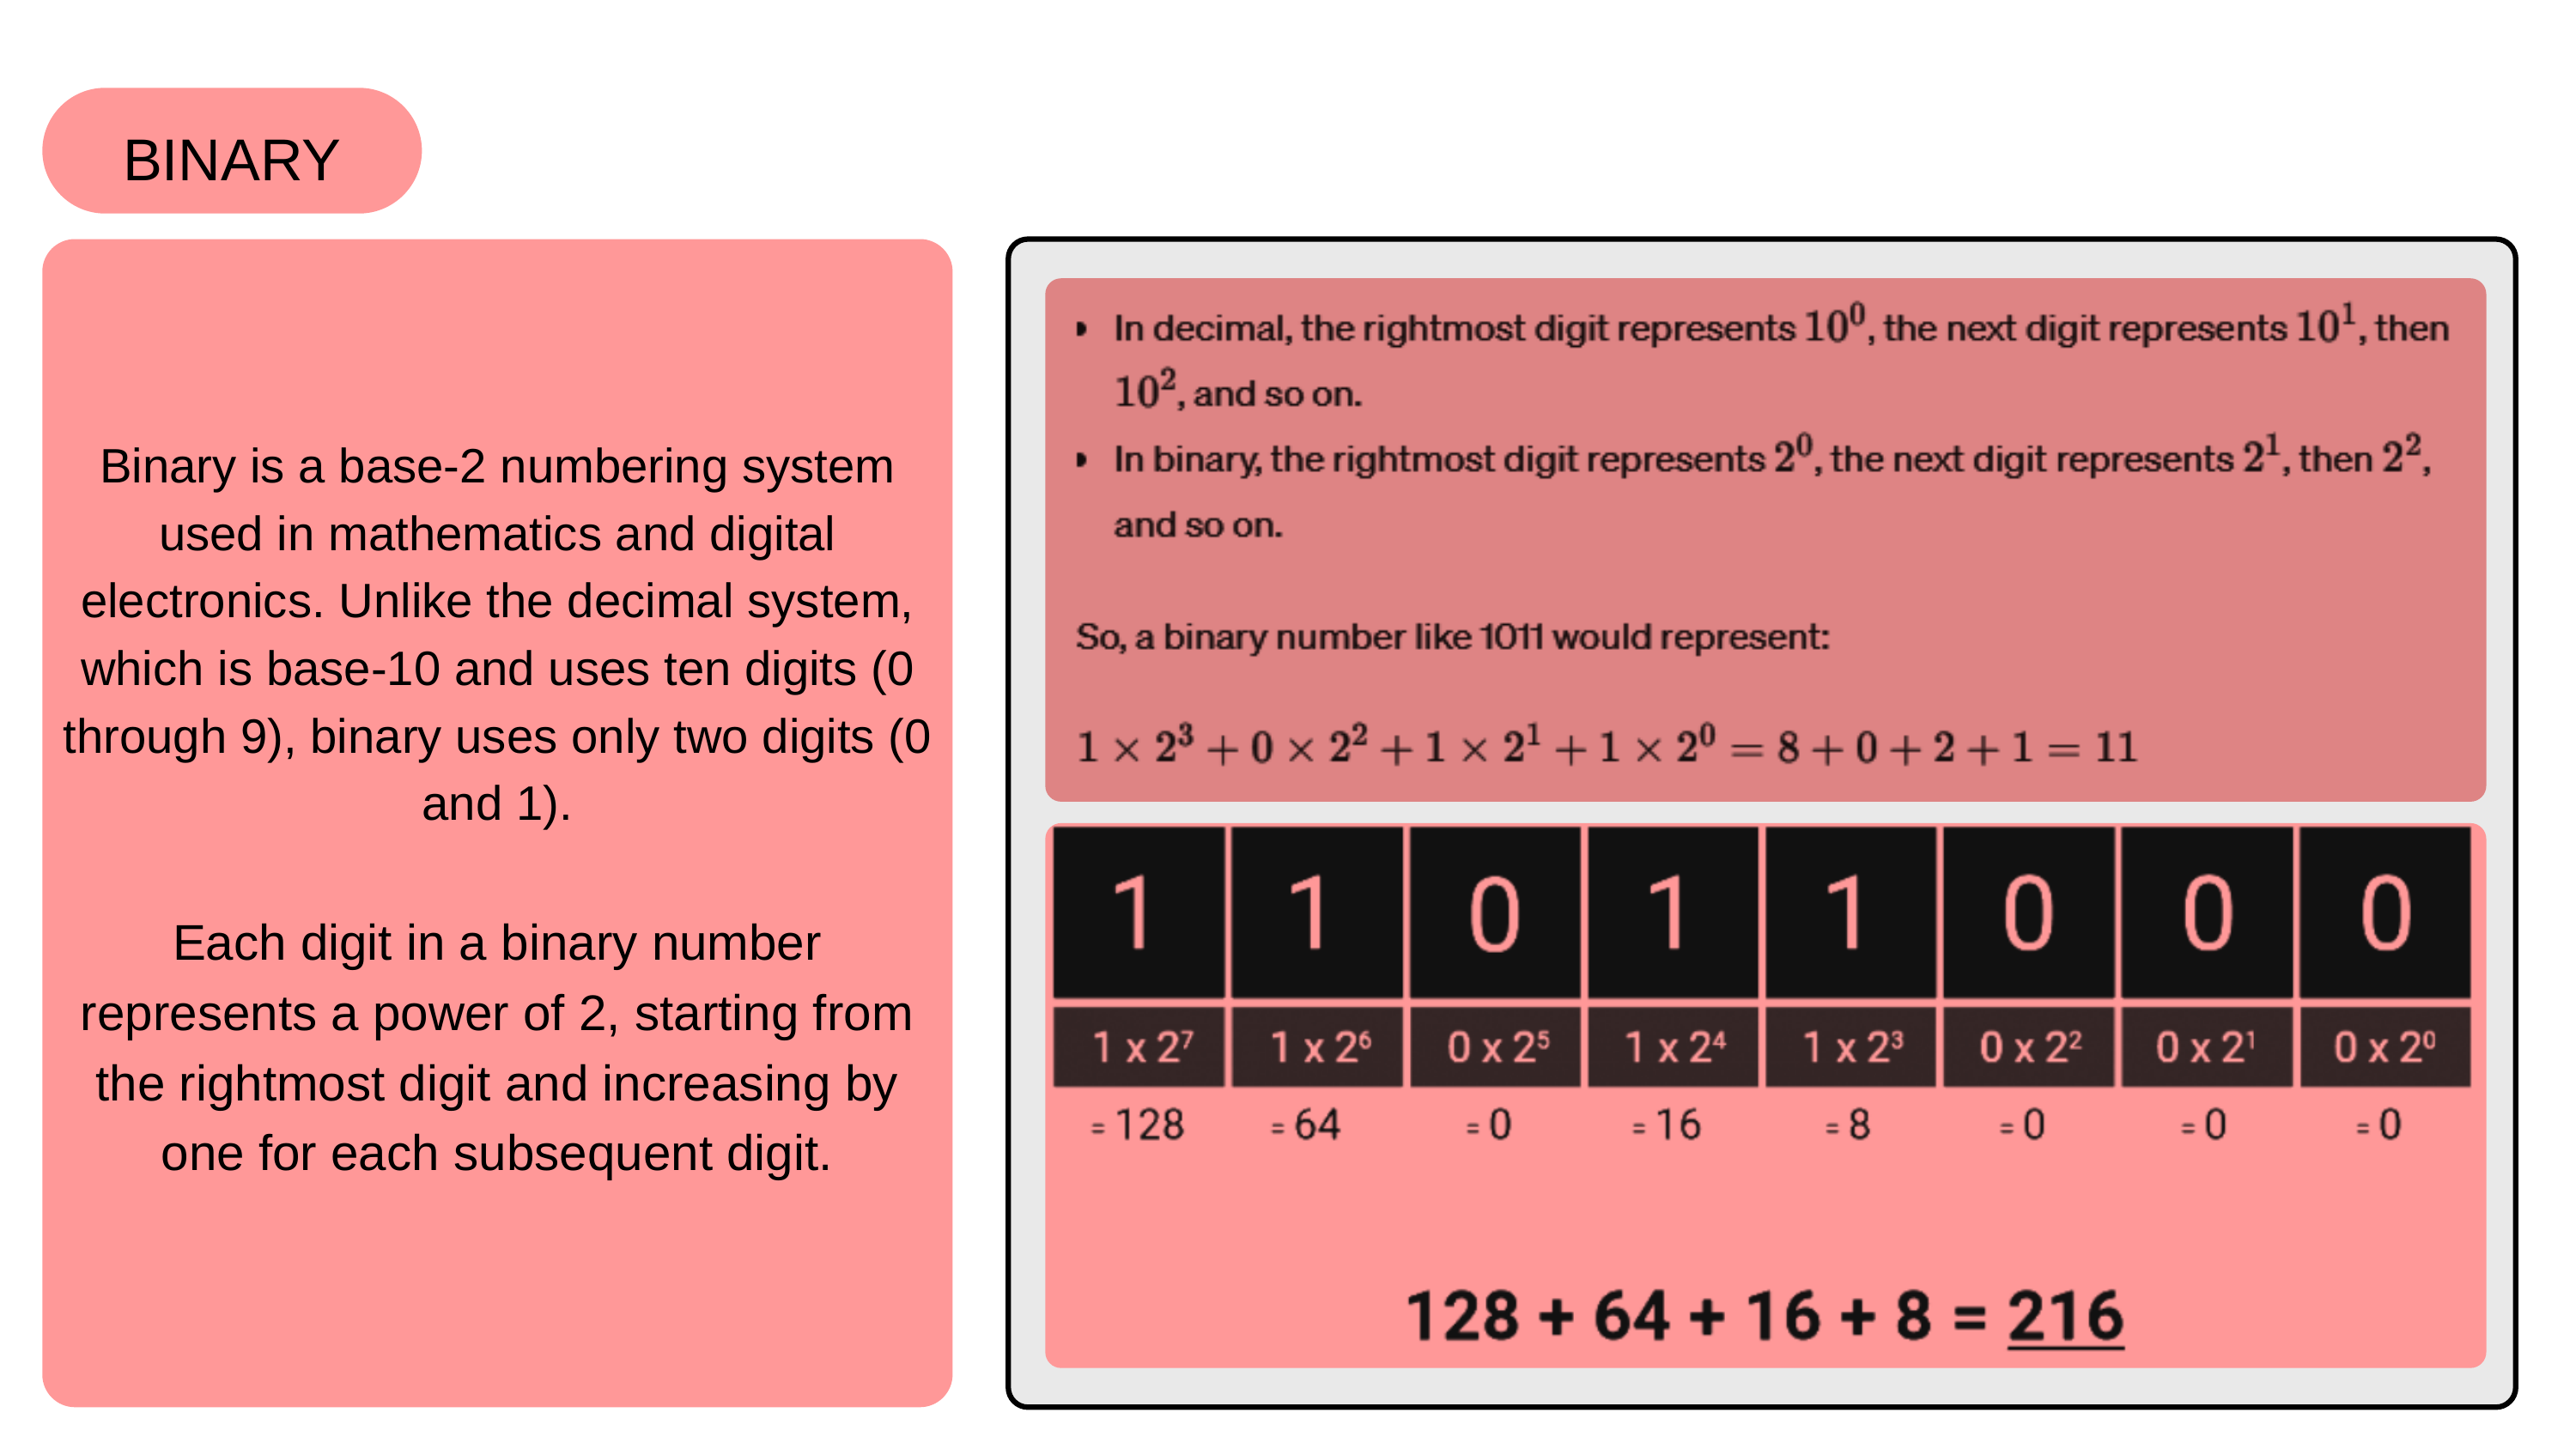

BINARY

Binary is a base-2 numbering system used in mathematics and digital electronics. Unlike the decimal system, which is base-10 and uses ten digits (0 through 9), binary uses only two digits (0 and 1).

Each digit in a binary number represents a power of 2, starting from the rightmost digit and increasing by one for each subsequent digit.